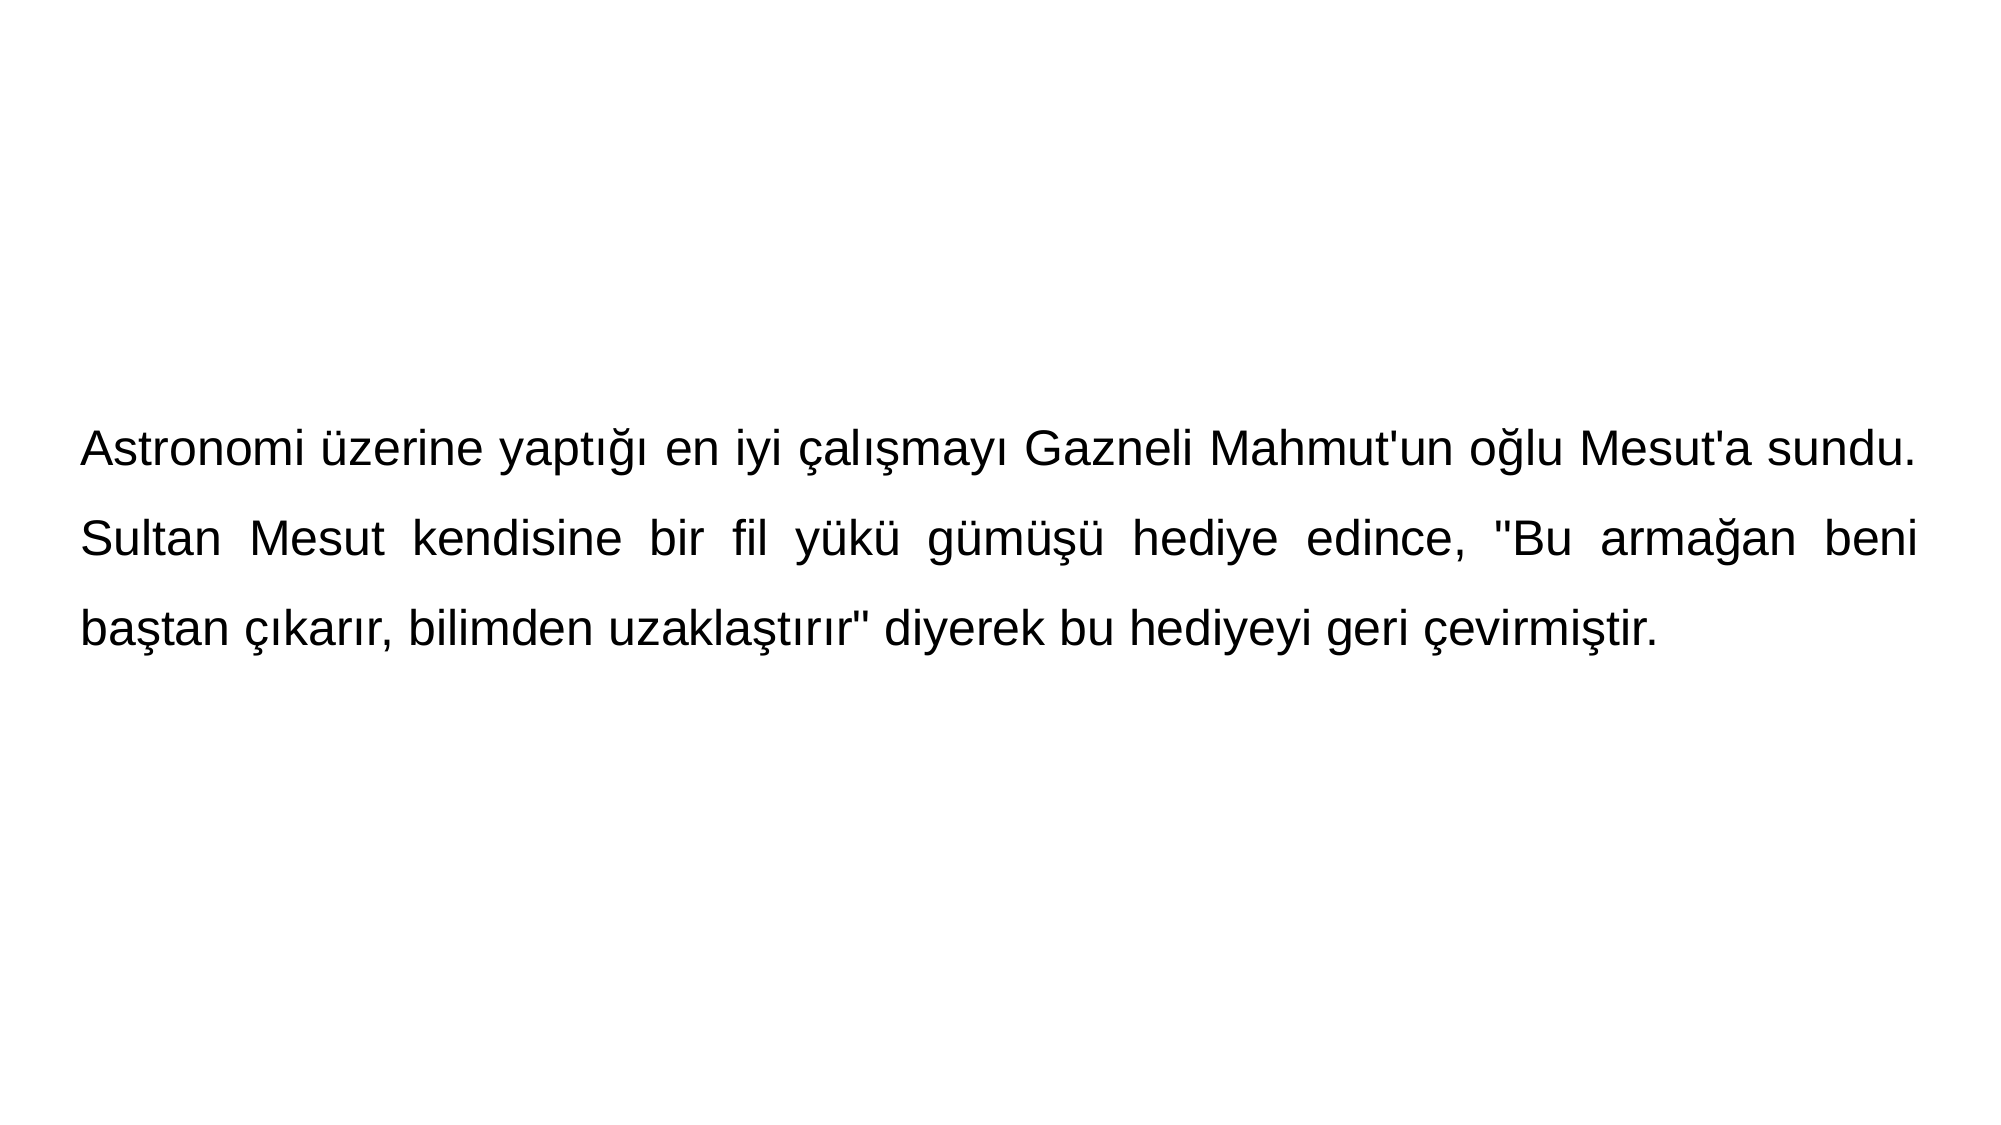

Astronomi üzerine yaptığı en iyi çalışmayı Gazneli Mahmut'un oğlu Mesut'a sundu. Sultan Mesut kendisine bir fil yükü gümüşü hediye edince, "Bu armağan beni baştan çıkarır, bilimden uzaklaştırır" diyerek bu hediyeyi geri çevirmiştir.